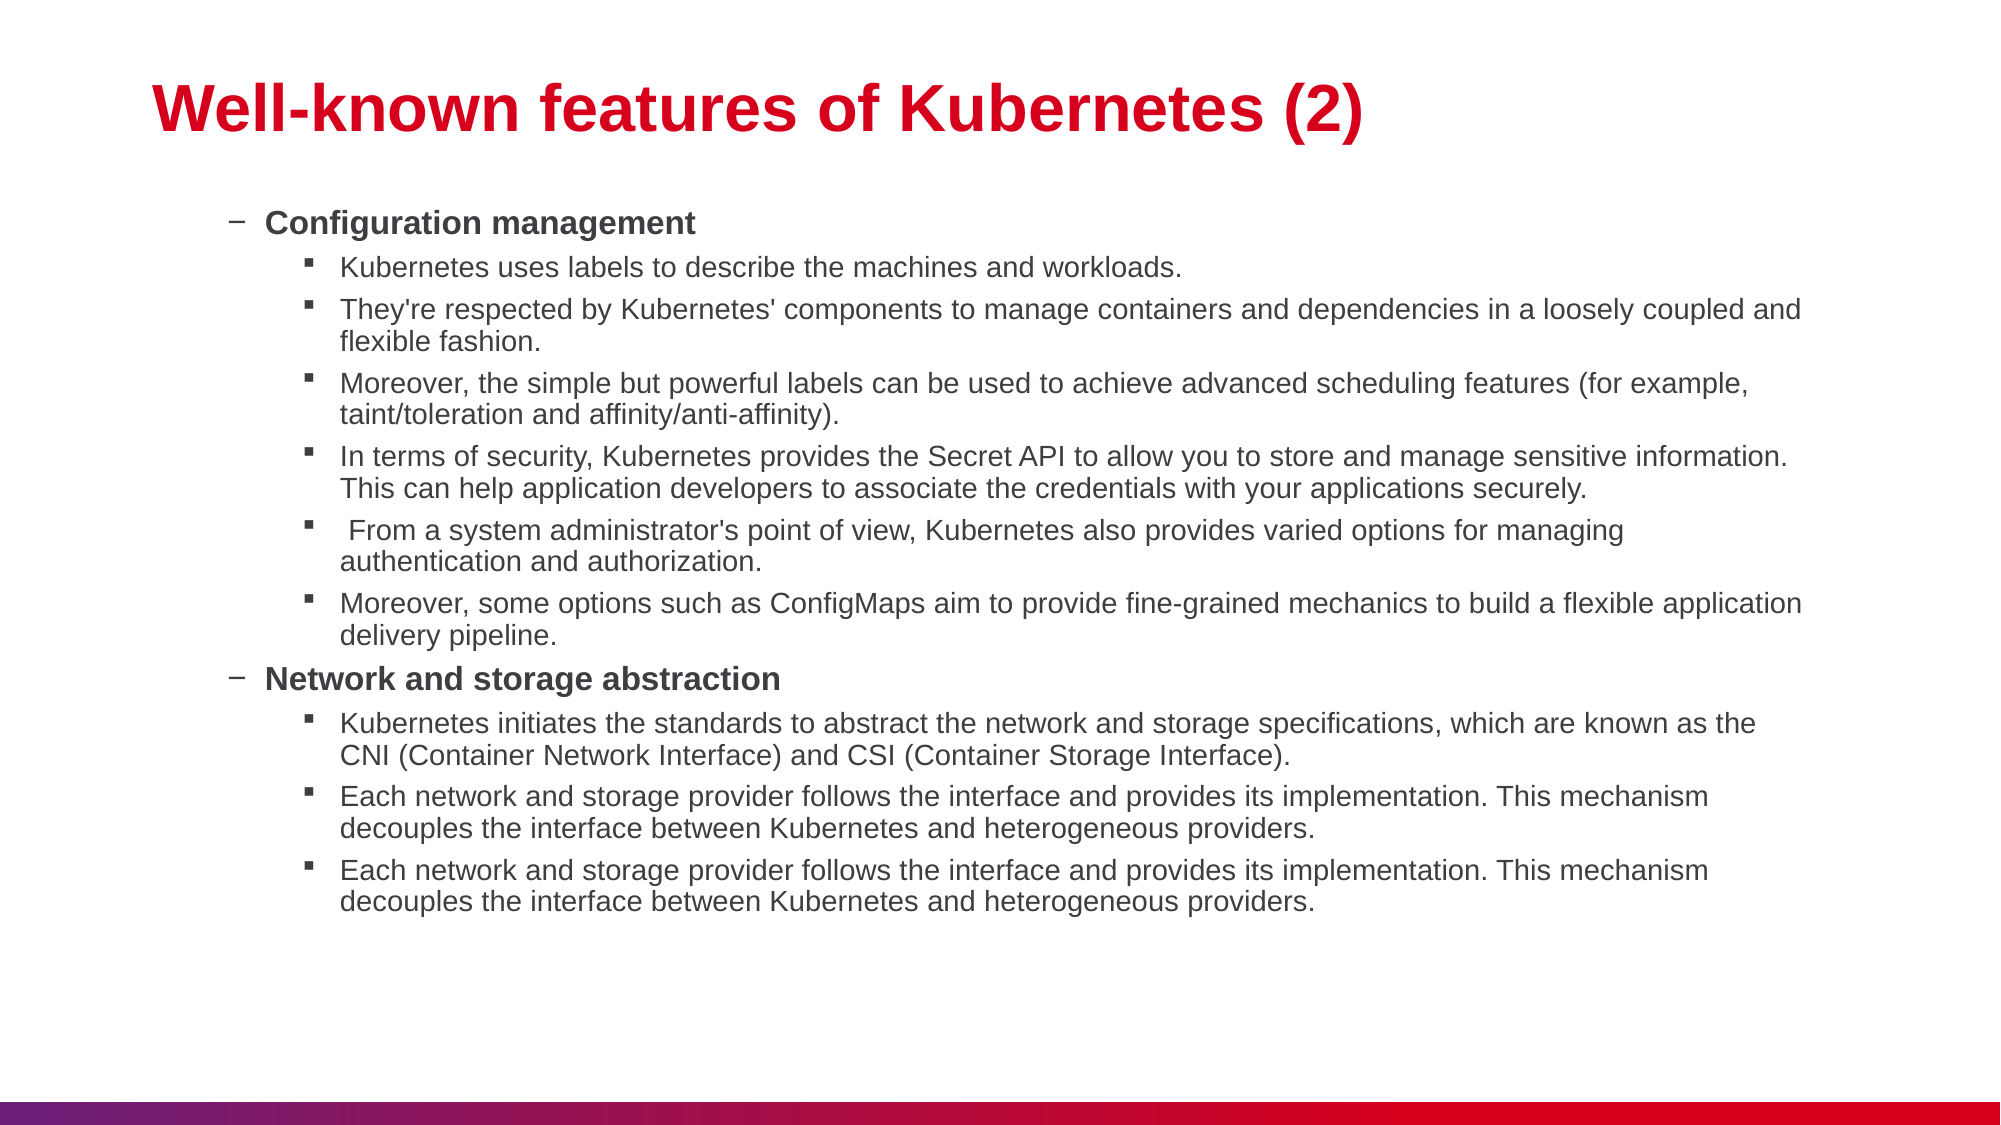

# Well-known features of Kubernetes (2)
Configuration management
Kubernetes uses labels to describe the machines and workloads.
They're respected by Kubernetes' components to manage containers and dependencies in a loosely coupled and flexible fashion.
Moreover, the simple but powerful labels can be used to achieve advanced scheduling features (for example, taint/toleration and affinity/anti-affinity).
In terms of security, Kubernetes provides the Secret API to allow you to store and manage sensitive information. This can help application developers to associate the credentials with your applications securely.
 From a system administrator's point of view, Kubernetes also provides varied options for managing authentication and authorization.
Moreover, some options such as ConfigMaps aim to provide fine-grained mechanics to build a flexible application delivery pipeline.
Network and storage abstraction
Kubernetes initiates the standards to abstract the network and storage specifications, which are known as the CNI (Container Network Interface) and CSI (Container Storage Interface).
Each network and storage provider follows the interface and provides its implementation. This mechanism decouples the interface between Kubernetes and heterogeneous providers.
Each network and storage provider follows the interface and provides its implementation. This mechanism decouples the interface between Kubernetes and heterogeneous providers.